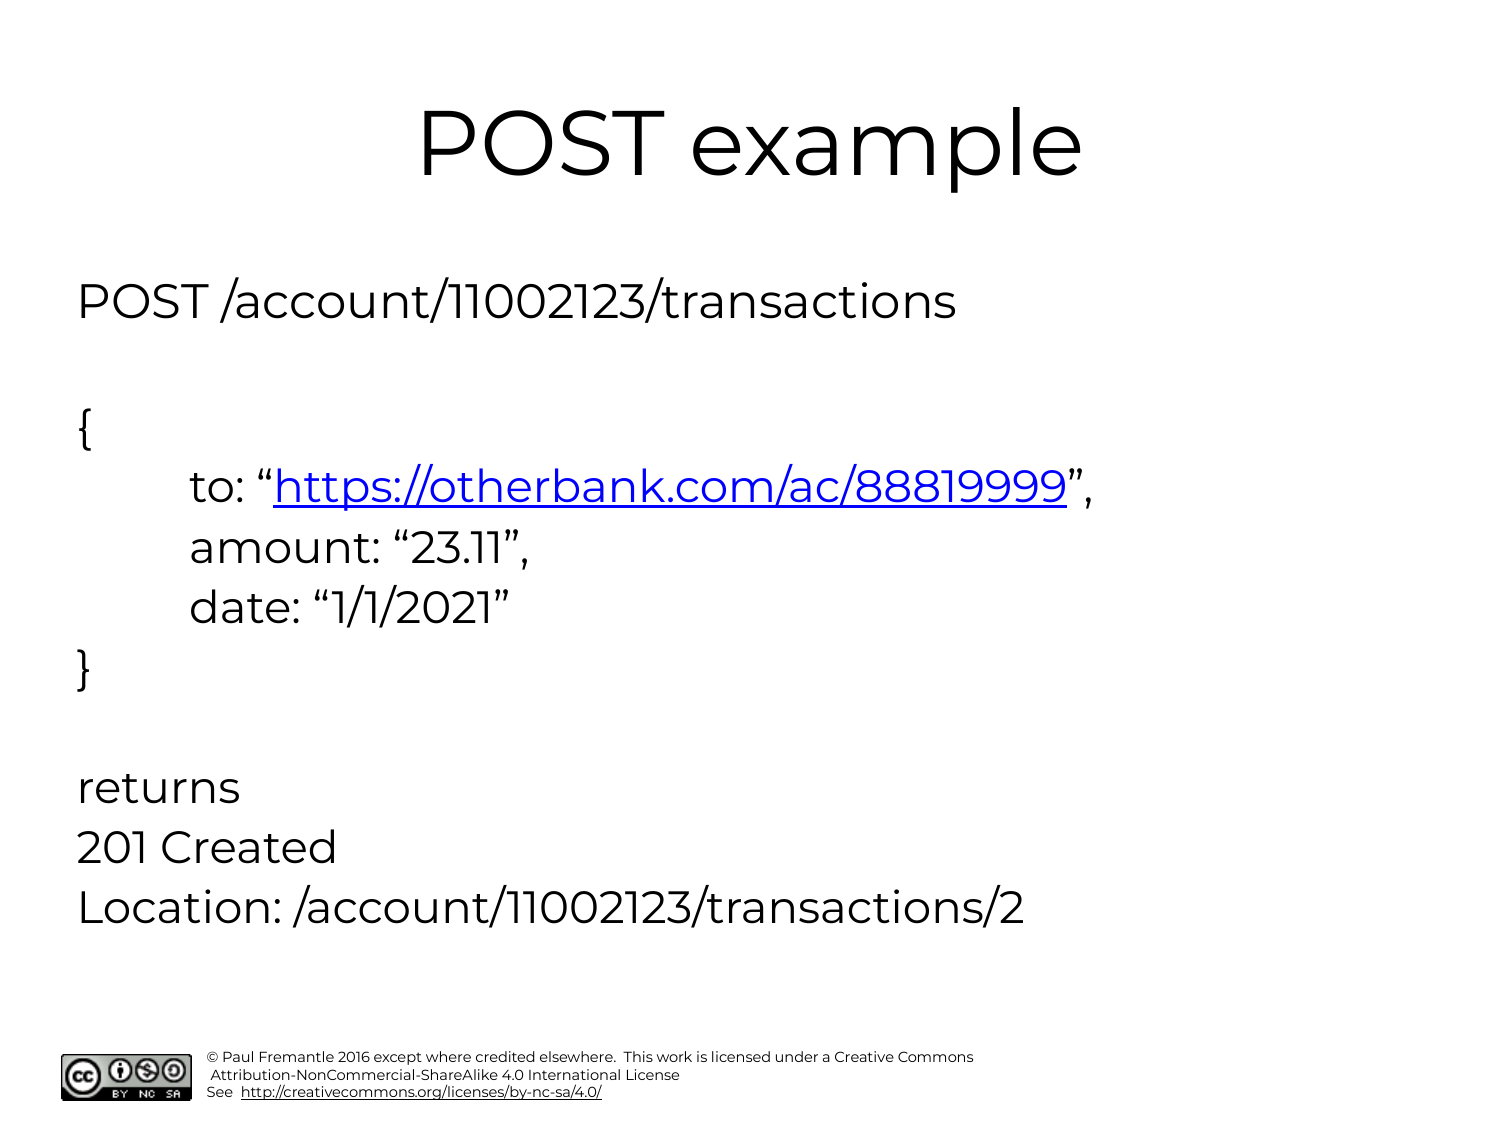

# POST example
POST /account/11002123/transactions

{
	to: “https://otherbank.com/ac/88819999”,
	amount: “23.11”,
	date: “1/1/2021”
}

returns
201 Created
Location: /account/11002123/transactions/2